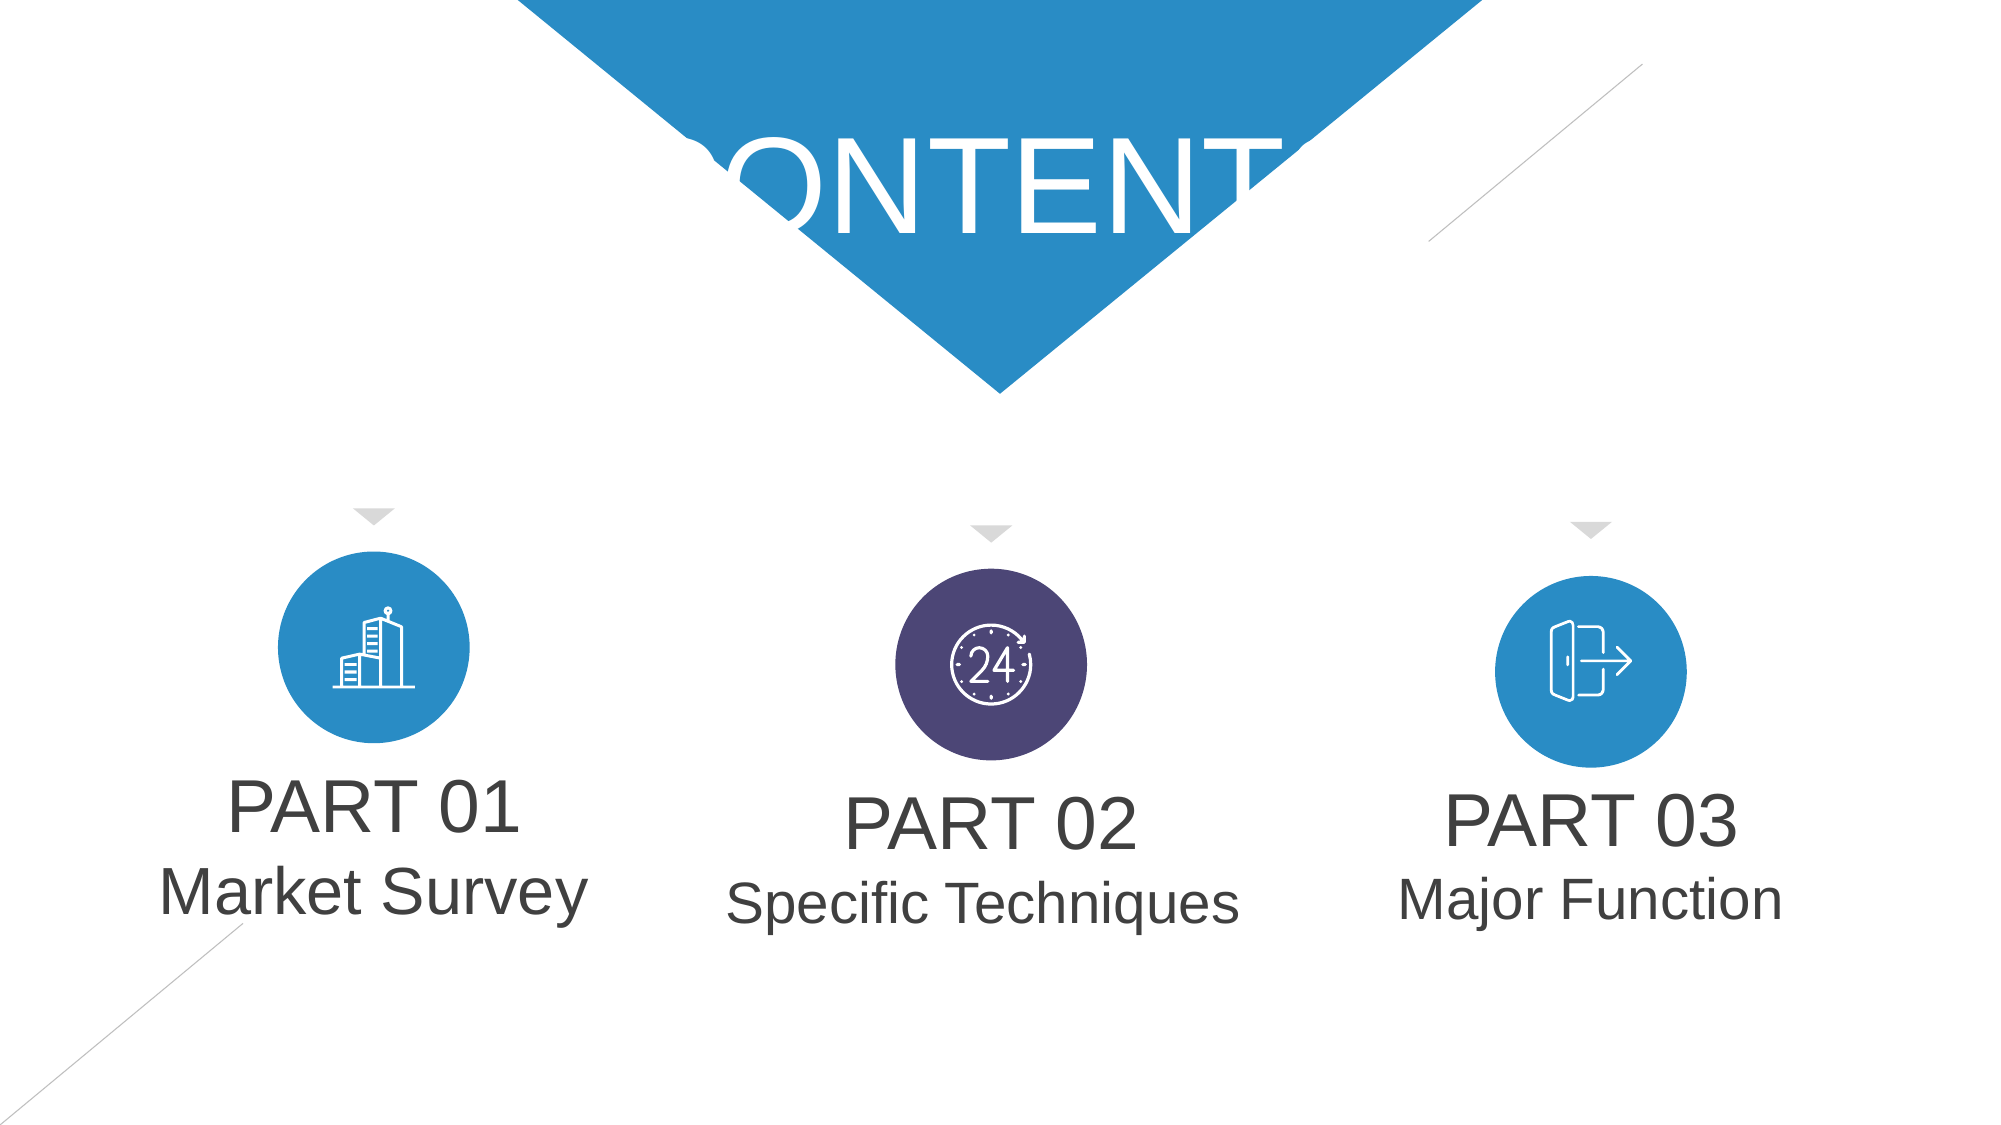

CONTENTS

PART 01
Market Survey

PART 03
Major Function

PART 02
Specific Techniques